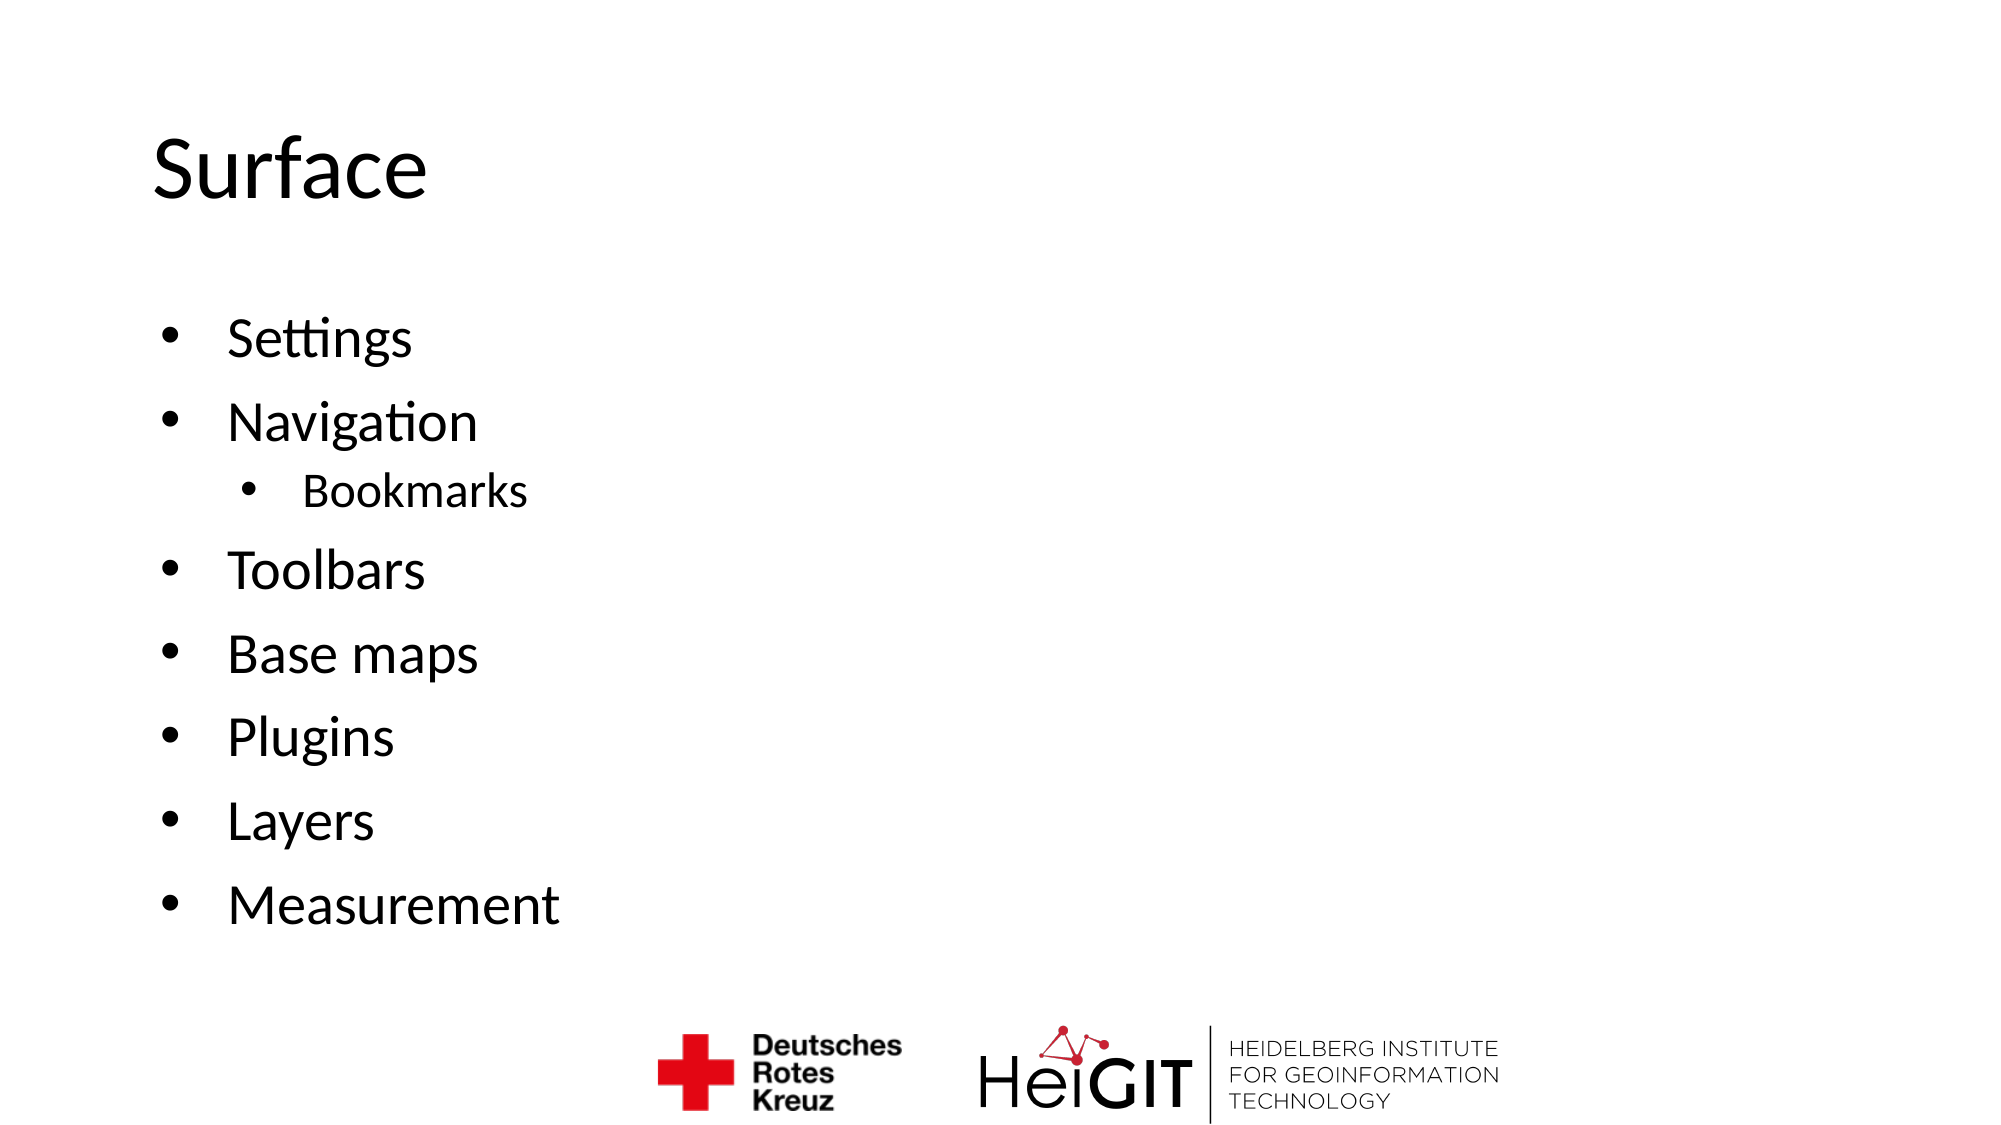

# Surface
Settings
Navigation
Bookmarks
Toolbars
Base maps
Plugins
Layers
Measurement